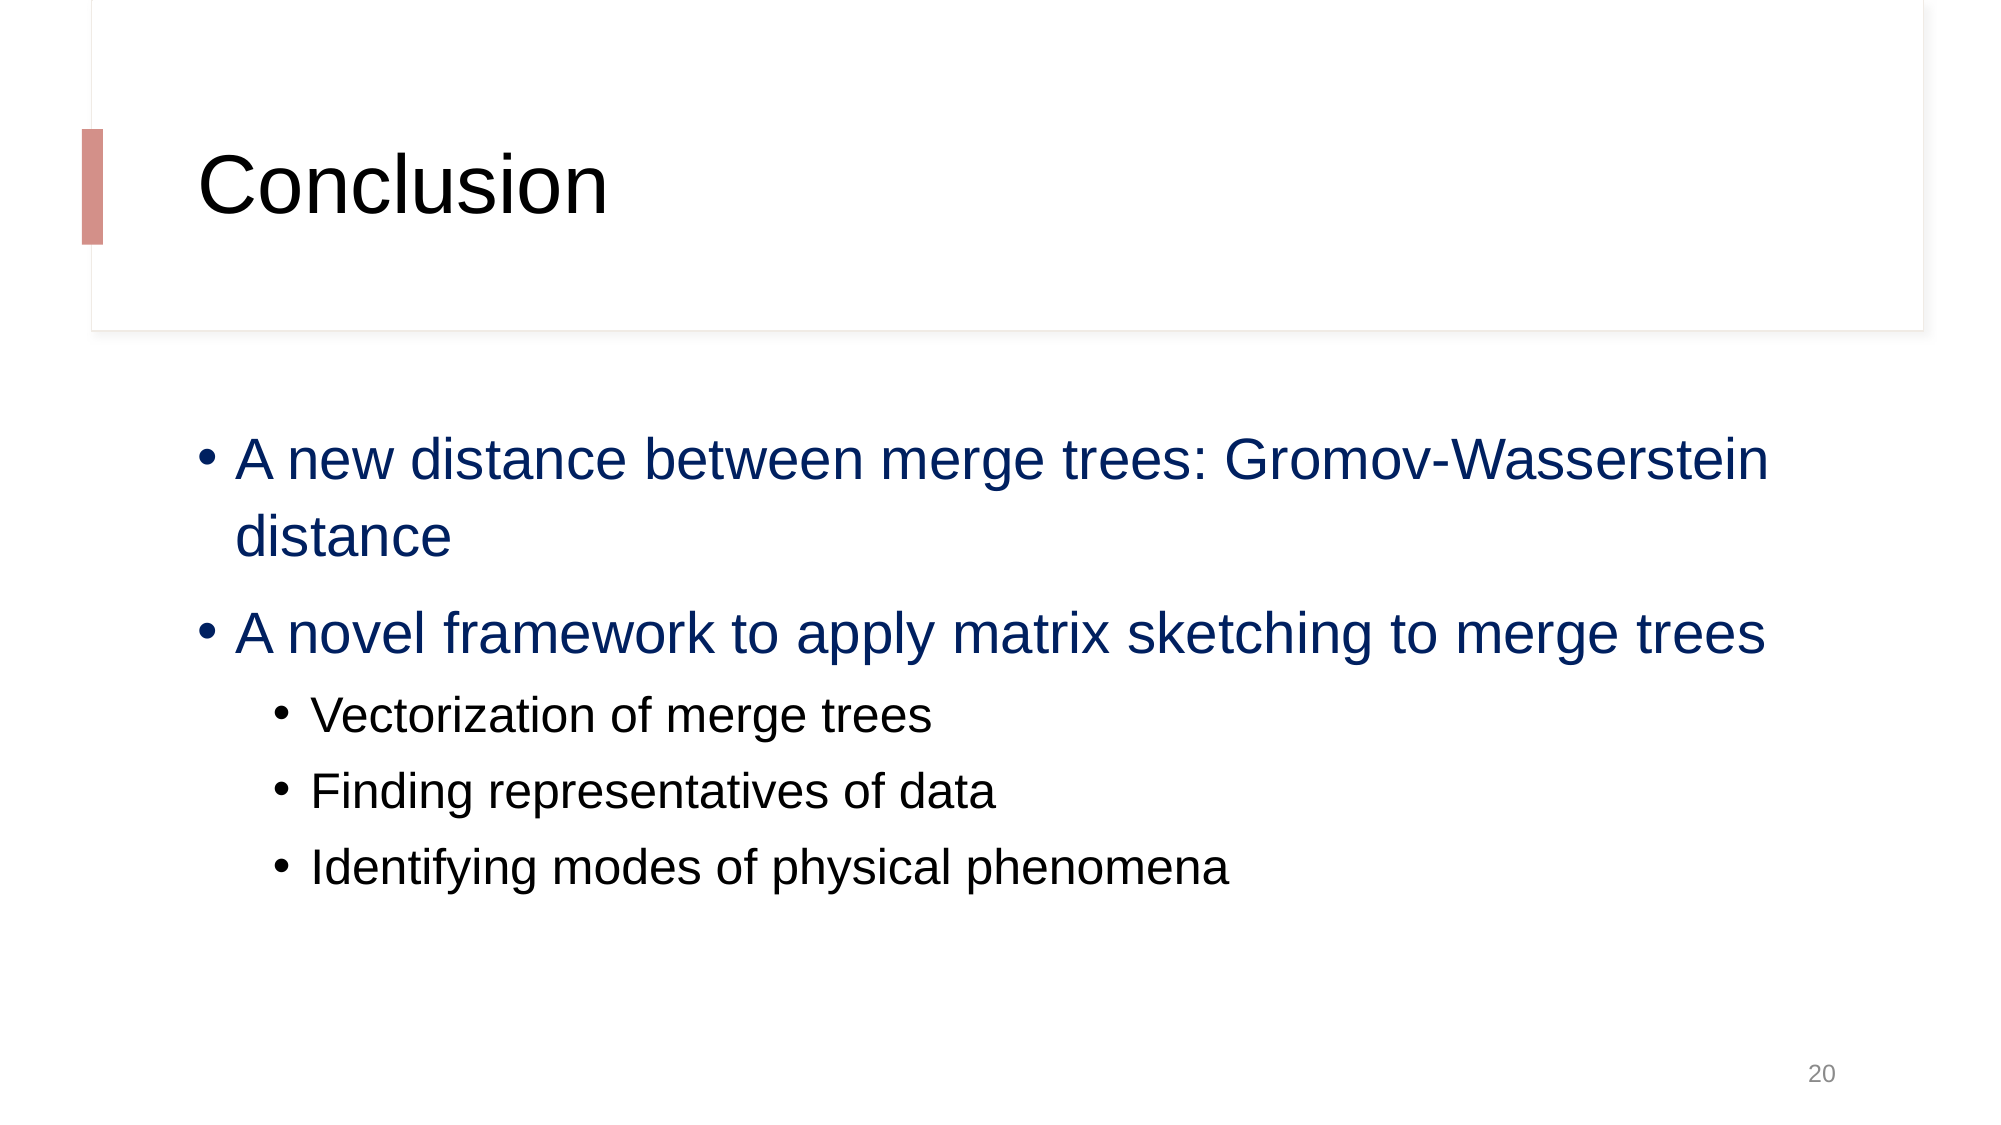

# Conclusion
A new distance between merge trees: Gromov-Wasserstein distance
A novel framework to apply matrix sketching to merge trees
Vectorization of merge trees
Finding representatives of data
Identifying modes of physical phenomena

20